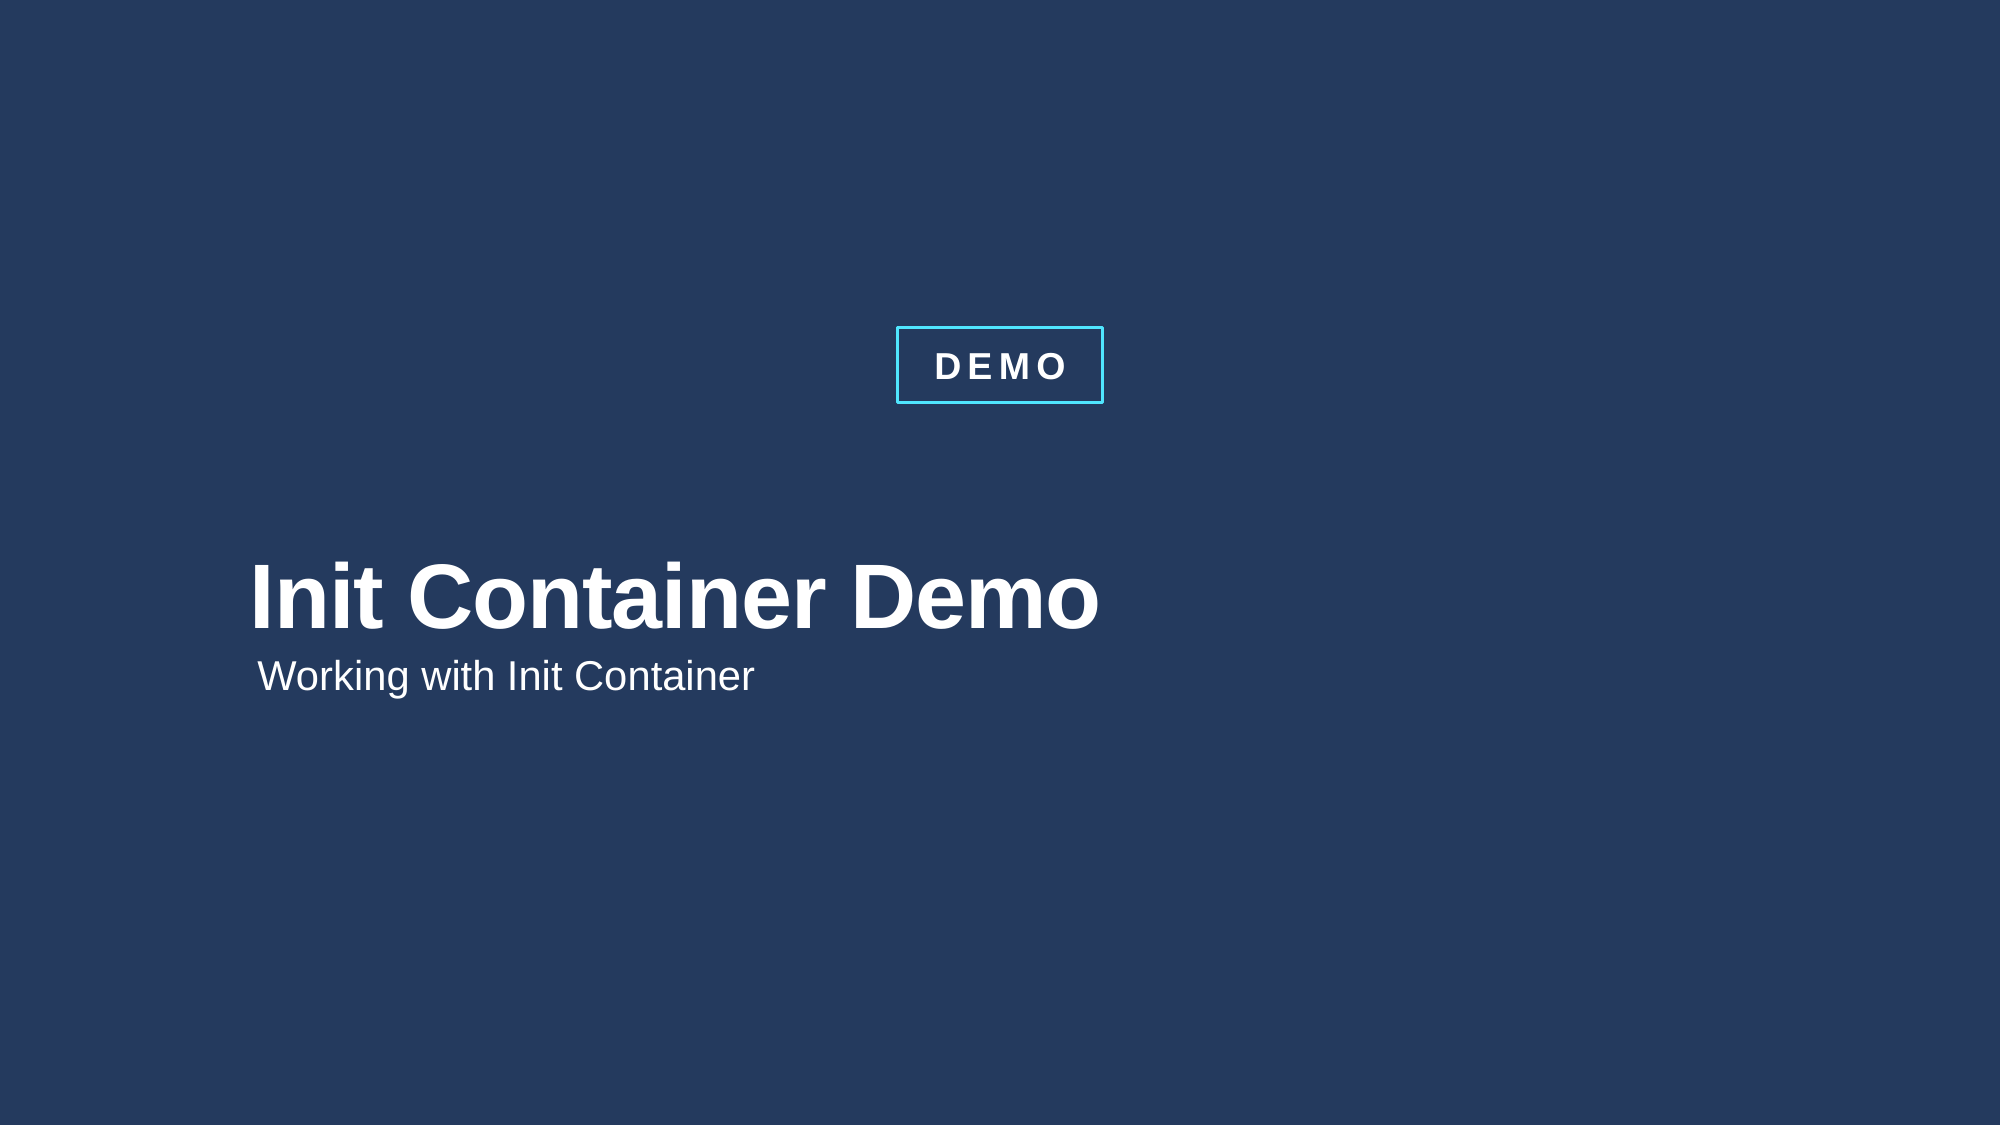

# Init Container Demo
Working with Init Container